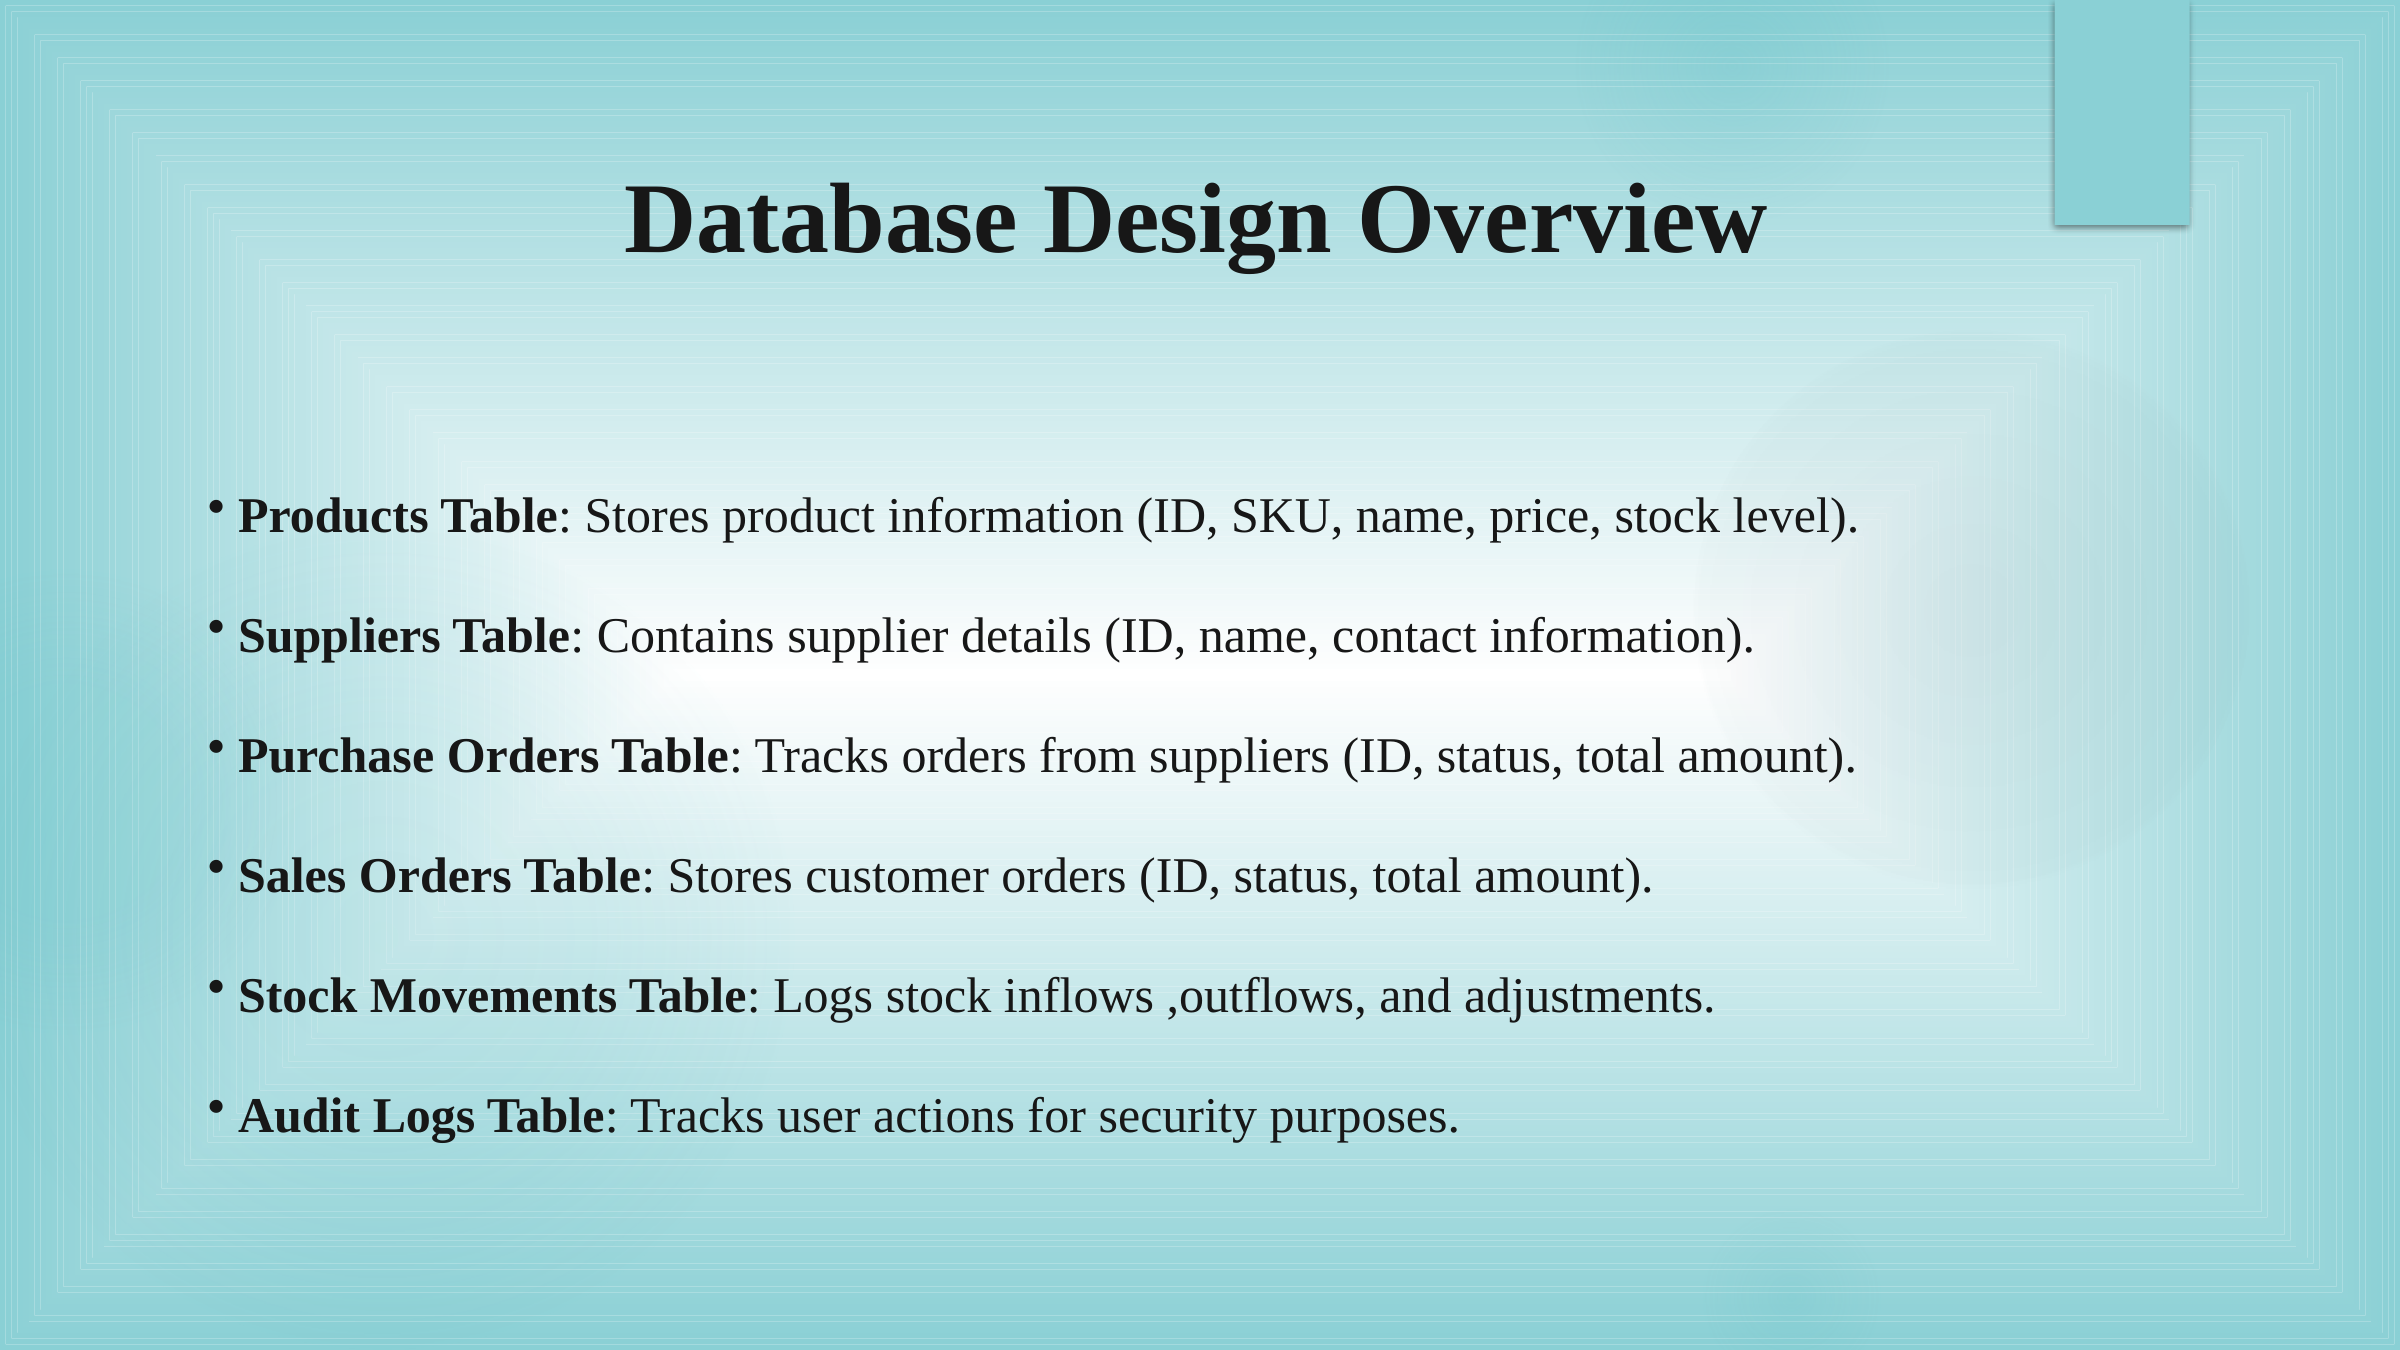

Database Design Overview
 Products Table: Stores product information (ID, SKU, name, price, stock level).

 Suppliers Table: Contains supplier details (ID, name, contact information).

 Purchase Orders Table: Tracks orders from suppliers (ID, status, total amount).

 Sales Orders Table: Stores customer orders (ID, status, total amount).

 Stock Movements Table: Logs stock inflows ,outflows, and adjustments.

 Audit Logs Table: Tracks user actions for security purposes.